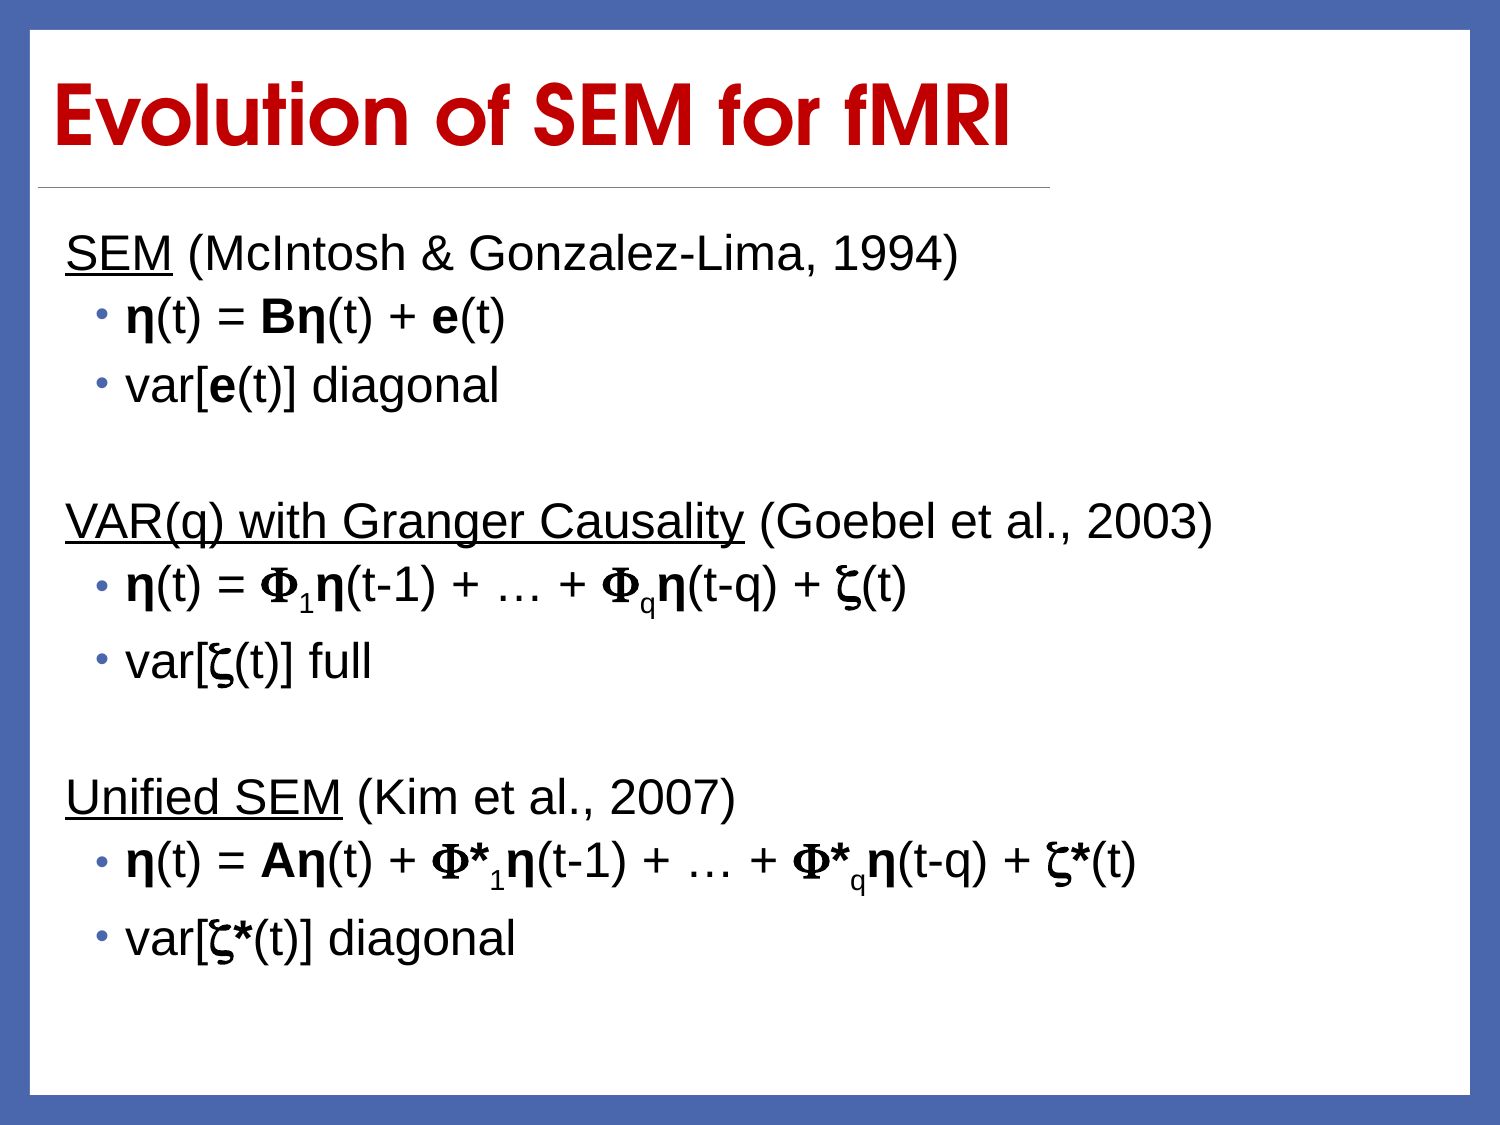

# Evolution of SEM for fMRI
SEM (McIntosh & Gonzalez-Lima, 1994)
η(t) = Bη(t) + e(t)
var[e(t)] diagonal

VAR(q) with Granger Causality (Goebel et al., 2003)
η(t) = Φ1η(t-1) + … + Φqη(t-q) + ζ(t)
var[ζ(t)] full

Unified SEM (Kim et al., 2007)
η(t) = Aη(t) + Φ*1η(t-1) + … + Φ*qη(t-q) + ζ*(t)
var[ζ*(t)] diagonal